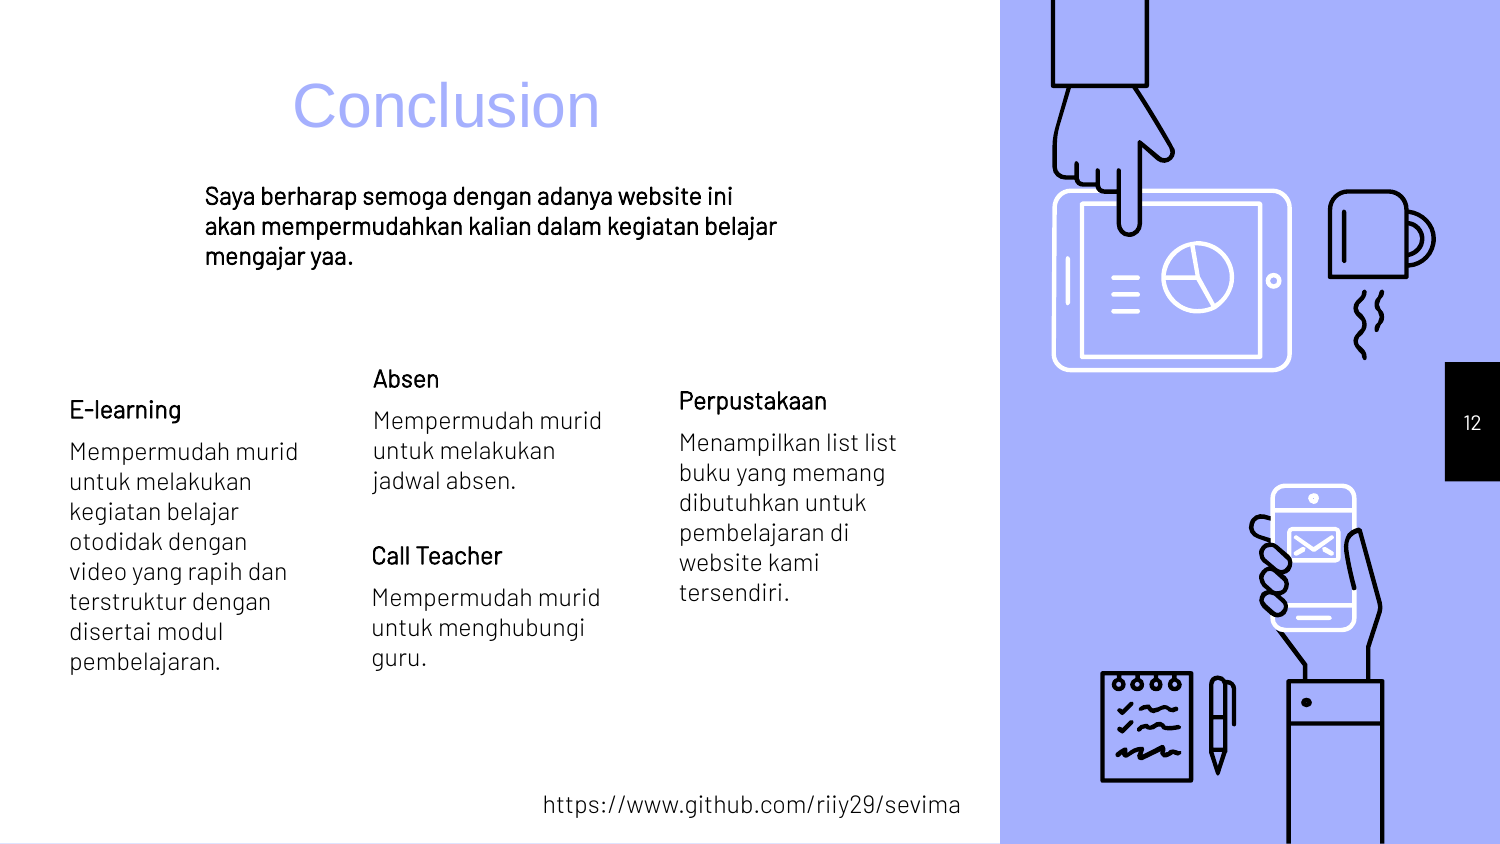

# Conclusion
Saya berharap semoga dengan adanya website ini akan mempermudahkan kalian dalam kegiatan belajar mengajar yaa.
Absen
Mempermudah murid untuk melakukan jadwal absen.
12
Perpustakaan
Menampilkan list list buku yang memang dibutuhkan untuk pembelajaran di website kami tersendiri.

E-learning
Mempermudah murid untuk melakukan kegiatan belajar otodidak dengan video yang rapih dan terstruktur dengan disertai modul pembelajaran.
Call Teacher
Mempermudah murid untuk menghubungi guru.
https://www.github.com/riiy29/sevima